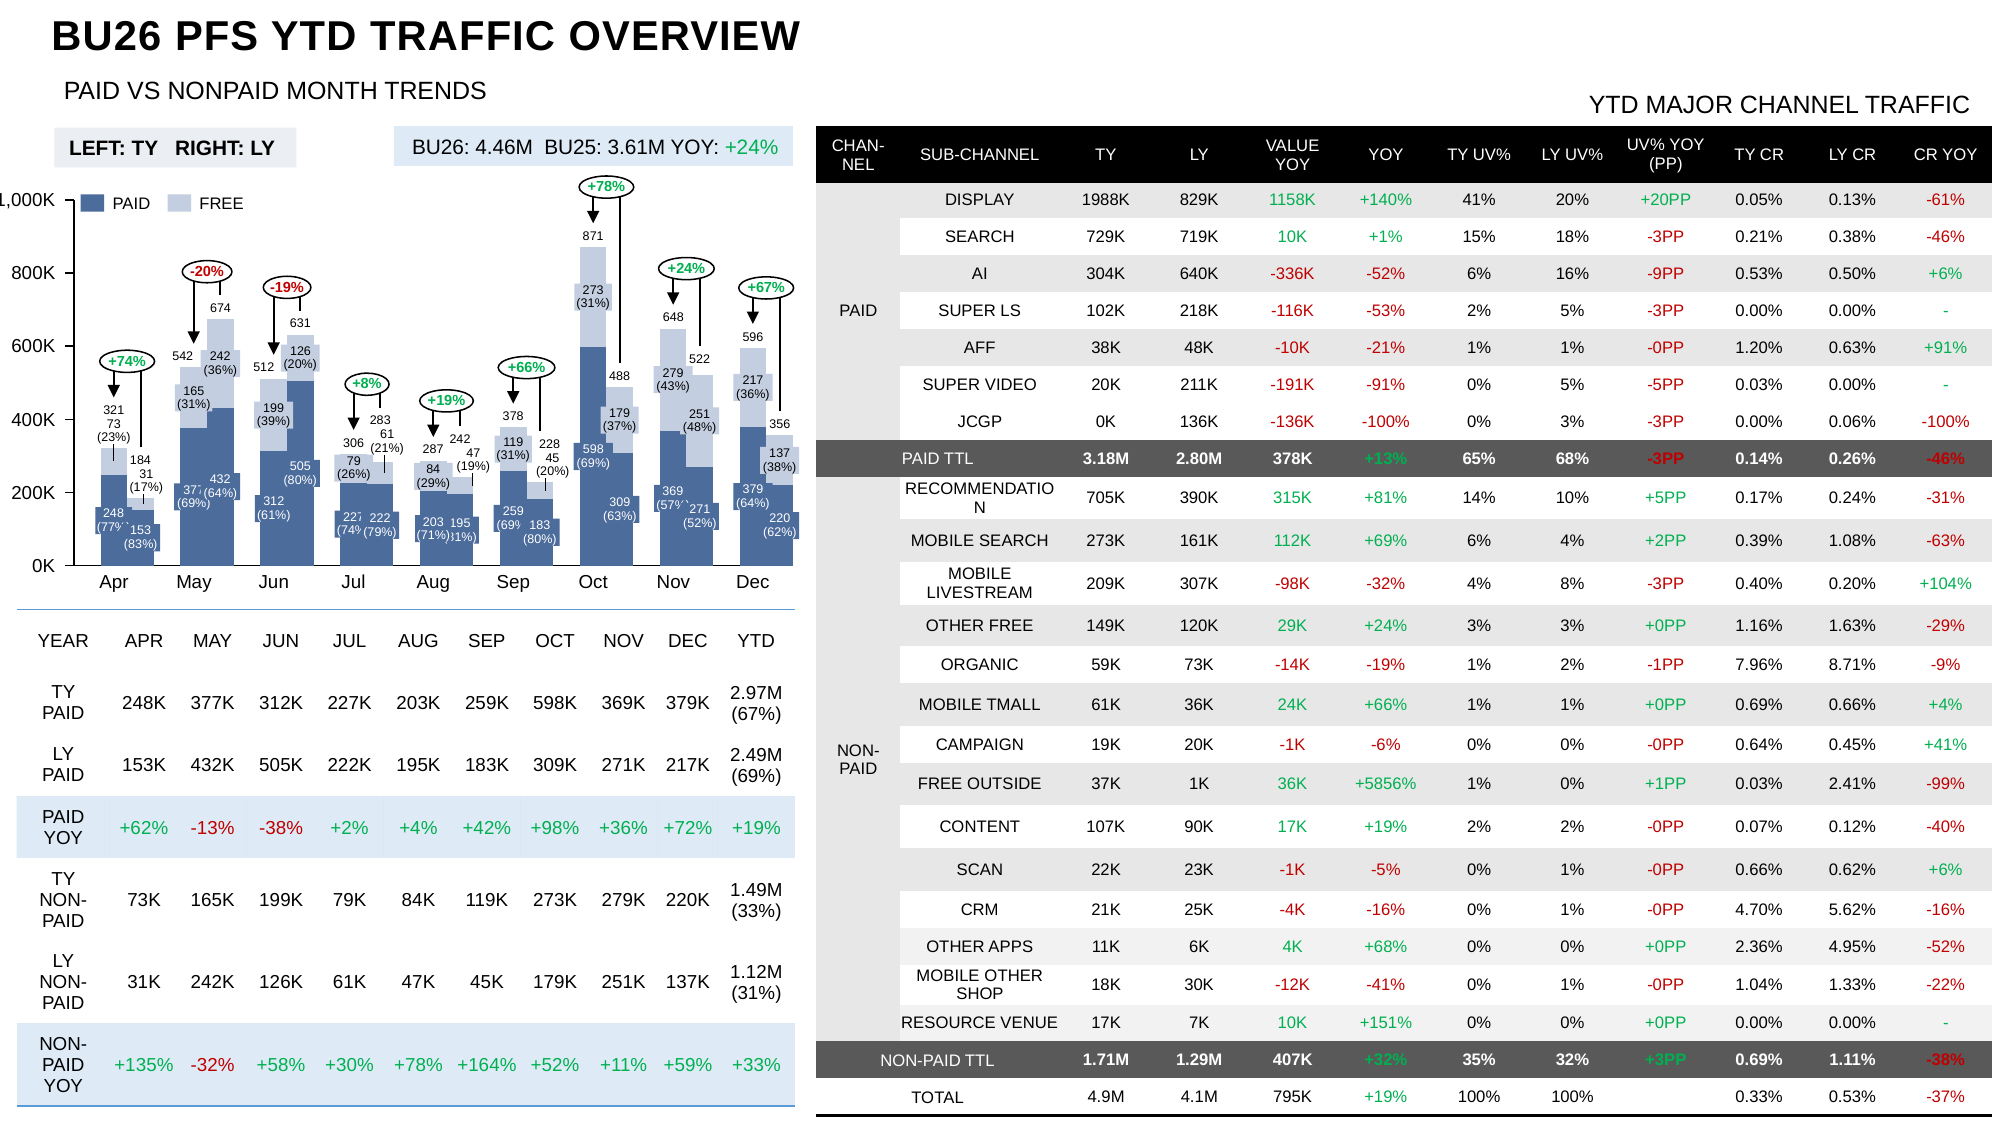

# BU26 PFS YTD TRAFFIC OVERVIEW
PAID VS NONPAID MONTH TRENDS
YTD MAJOR CHANNEL TRAFFIC
BU26: 4.46M  BU25: 3.61M YOY: +24%
| CHAN-NEL | SUB-CHANNEL | TY | LY | VALUE YOY | YOY | TY UV% | LY UV% | UV% YOY (PP) | TY CR | LY CR | CR YOY |
| --- | --- | --- | --- | --- | --- | --- | --- | --- | --- | --- | --- |
| PAID | DISPLAY | 1988K | 829K | 1158K | +140% | 41% | 20% | +20PP | 0.05% | 0.13% | -61% |
|  | SEARCH | 729K | 719K | 10K | +1% | 15% | 18% | -3PP | 0.21% | 0.38% | -46% |
|  | AI | 304K | 640K | -336K | -52% | 6% | 16% | -9PP | 0.53% | 0.50% | +6% |
|  | SUPER LS | 102K | 218K | -116K | -53% | 2% | 5% | -3PP | 0.00% | 0.00% | - |
|  | AFF | 38K | 48K | -10K | -21% | 1% | 1% | -0PP | 1.20% | 0.63% | +91% |
|  | SUPER VIDEO | 20K | 211K | -191K | -91% | 0% | 5% | -5PP | 0.03% | 0.00% | - |
|  | JCGP | 0K | 136K | -136K | -100% | 0% | 3% | -3PP | 0.00% | 0.06% | -100% |
| PAID TTL |  | 3.18M | 2.80M | 378K | +13% | 65% | 68% | -3PP | 0.14% | 0.26% | -46% |
| NON- PAID | RECOMMENDATION | 705K | 390K | 315K | +81% | 14% | 10% | +5PP | 0.17% | 0.24% | -31% |
|  | MOBILE SEARCH | 273K | 161K | 112K | +69% | 6% | 4% | +2PP | 0.39% | 1.08% | -63% |
|  | MOBILE LIVESTREAM | 209K | 307K | -98K | -32% | 4% | 8% | -3PP | 0.40% | 0.20% | +104% |
|  | OTHER FREE | 149K | 120K | 29K | +24% | 3% | 3% | +0PP | 1.16% | 1.63% | -29% |
|  | ORGANIC | 59K | 73K | -14K | -19% | 1% | 2% | -1PP | 7.96% | 8.71% | -9% |
|  | MOBILE TMALL | 61K | 36K | 24K | +66% | 1% | 1% | +0PP | 0.69% | 0.66% | +4% |
|  | CAMPAIGN | 19K | 20K | -1K | -6% | 0% | 0% | -0PP | 0.64% | 0.45% | +41% |
|  | FREE OUTSIDE | 37K | 1K | 36K | +5856% | 1% | 0% | +1PP | 0.03% | 2.41% | -99% |
|  | CONTENT | 107K | 90K | 17K | +19% | 2% | 2% | -0PP | 0.07% | 0.12% | -40% |
|  | SCAN | 22K | 23K | -1K | -5% | 0% | 1% | -0PP | 0.66% | 0.62% | +6% |
|  | CRM | 21K | 25K | -4K | -16% | 0% | 1% | -0PP | 4.70% | 5.62% | -16% |
|  | OTHER APPS | 11K | 6K | 4K | +68% | 0% | 0% | +0PP | 2.36% | 4.95% | -52% |
|  | MOBILE OTHER SHOP | 18K | 30K | -12K | -41% | 0% | 1% | -0PP | 1.04% | 1.33% | -22% |
|  | RESOURCE VENUE | 17K | 7K | 10K | +151% | 0% | 0% | +0PP | 0.00% | 0.00% | - |
| NON-PAID TTL |  | 1.71M | 1.29M | 407K | +32% | 35% | 32% | +3PP | 0.69% | 1.11% | -38% |
| TOTAL |  | 4.9M | 4.1M | 795K | +19% | 100% | 100% | - | 0.33% | 0.53% | -37% |
LEFT: TY   RIGHT: LY
+78%

### Chart

| Category |  |  |
|---|---|---|
1,000K

PAID
FREE
871
+24%
-20%
800K
-19%
+67%
273
(31%)
674
648
631
596
600K
126
(20%)
542
242
(36%)
+74%
522
+66%
512
279
(43%)
488
+8%
217
(36%)
165
(31%)
+19%
199
(39%)
321
179
(37%)
251
(48%)
400K
378
283
73
(23%)
356
61
(21%)
242
119
(31%)
306
228
598
(69%)
287
47
(19%)
137
(38%)
45
(20%)
184
79
(26%)
505
(80%)
84
(29%)
31
(17%)
432
(64%)
200K
379
(64%)
377
(69%)
369
(57%)
312
(61%)
309
(63%)
271
(52%)
259
(69%)
248
(77%)
227
(74%)
222
(79%)
220
(62%)
203
(71%)
195
(81%)
183
(80%)
153
(83%)
0K
Apr
May
Jun
Jul
Aug
Sep
Oct
Nov
Dec
| YEAR | APR | MAY | JUN | JUL | AUG | SEP | OCT | NOV | DEC | YTD |
| --- | --- | --- | --- | --- | --- | --- | --- | --- | --- | --- |
| TY PAID | 248K | 377K | 312K | 227K | 203K | 259K | 598K | 369K | 379K | 2.97M (67%) |
| LY PAID | 153K | 432K | 505K | 222K | 195K | 183K | 309K | 271K | 217K | 2.49M (69%) |
| PAID YOY | +62% | -13% | -38% | +2% | +4% | +42% | +98% | +36% | +72% | +19% |
| TY NON-PAID | 73K | 165K | 199K | 79K | 84K | 119K | 273K | 279K | 220K | 1.49M (33%) |
| LY NON-PAID | 31K | 242K | 126K | 61K | 47K | 45K | 179K | 251K | 137K | 1.12M (31%) |
| NON-PAID YOY | +135% | -32% | +58% | +30% | +78% | +164% | +52% | +11% | +59% | +33% |